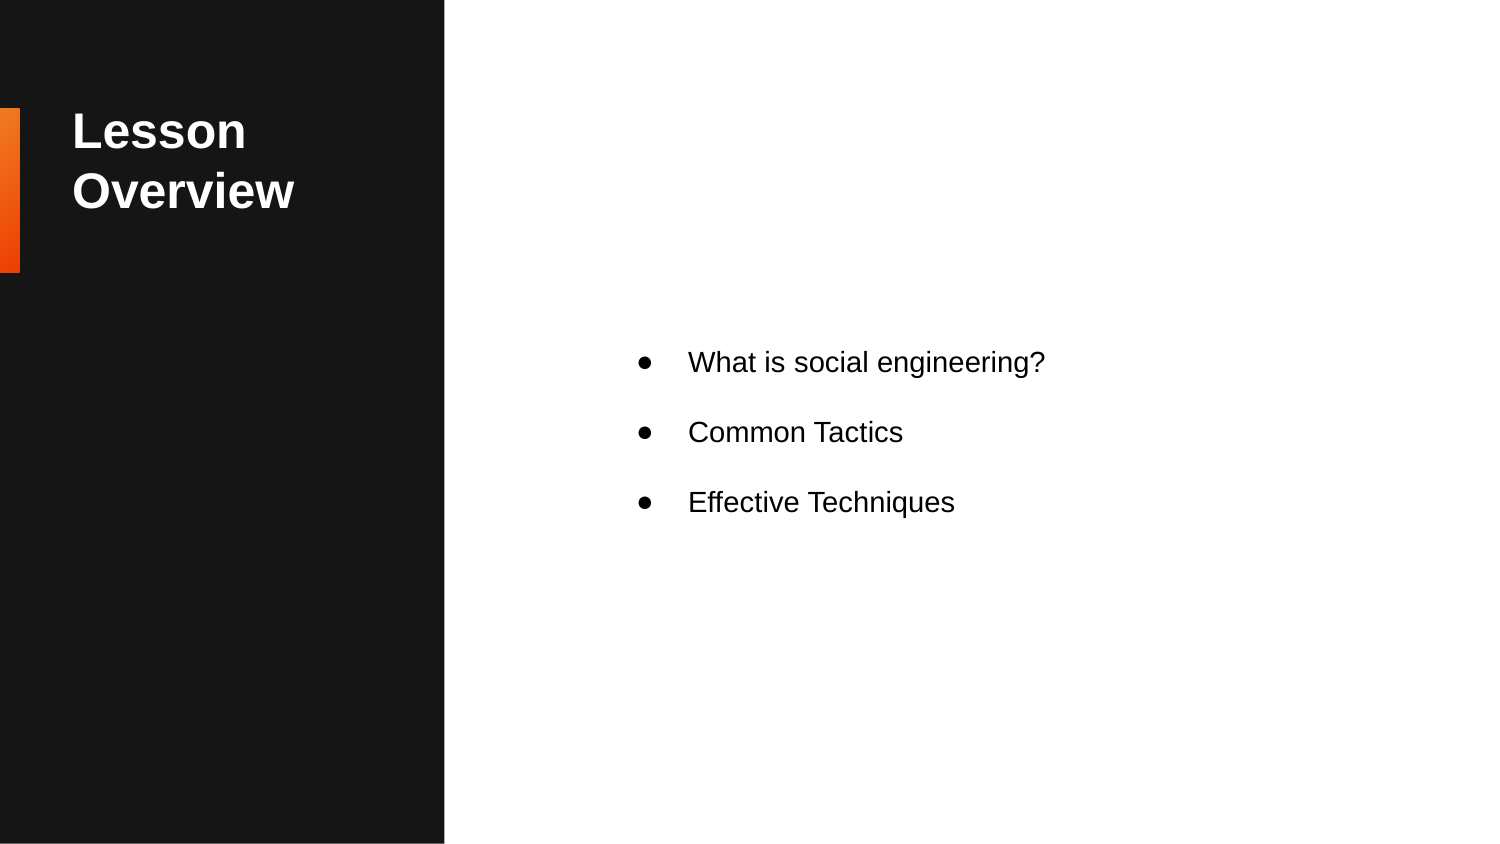

# Lesson Overview
What is social engineering?

Common Tactics

Effective Techniques